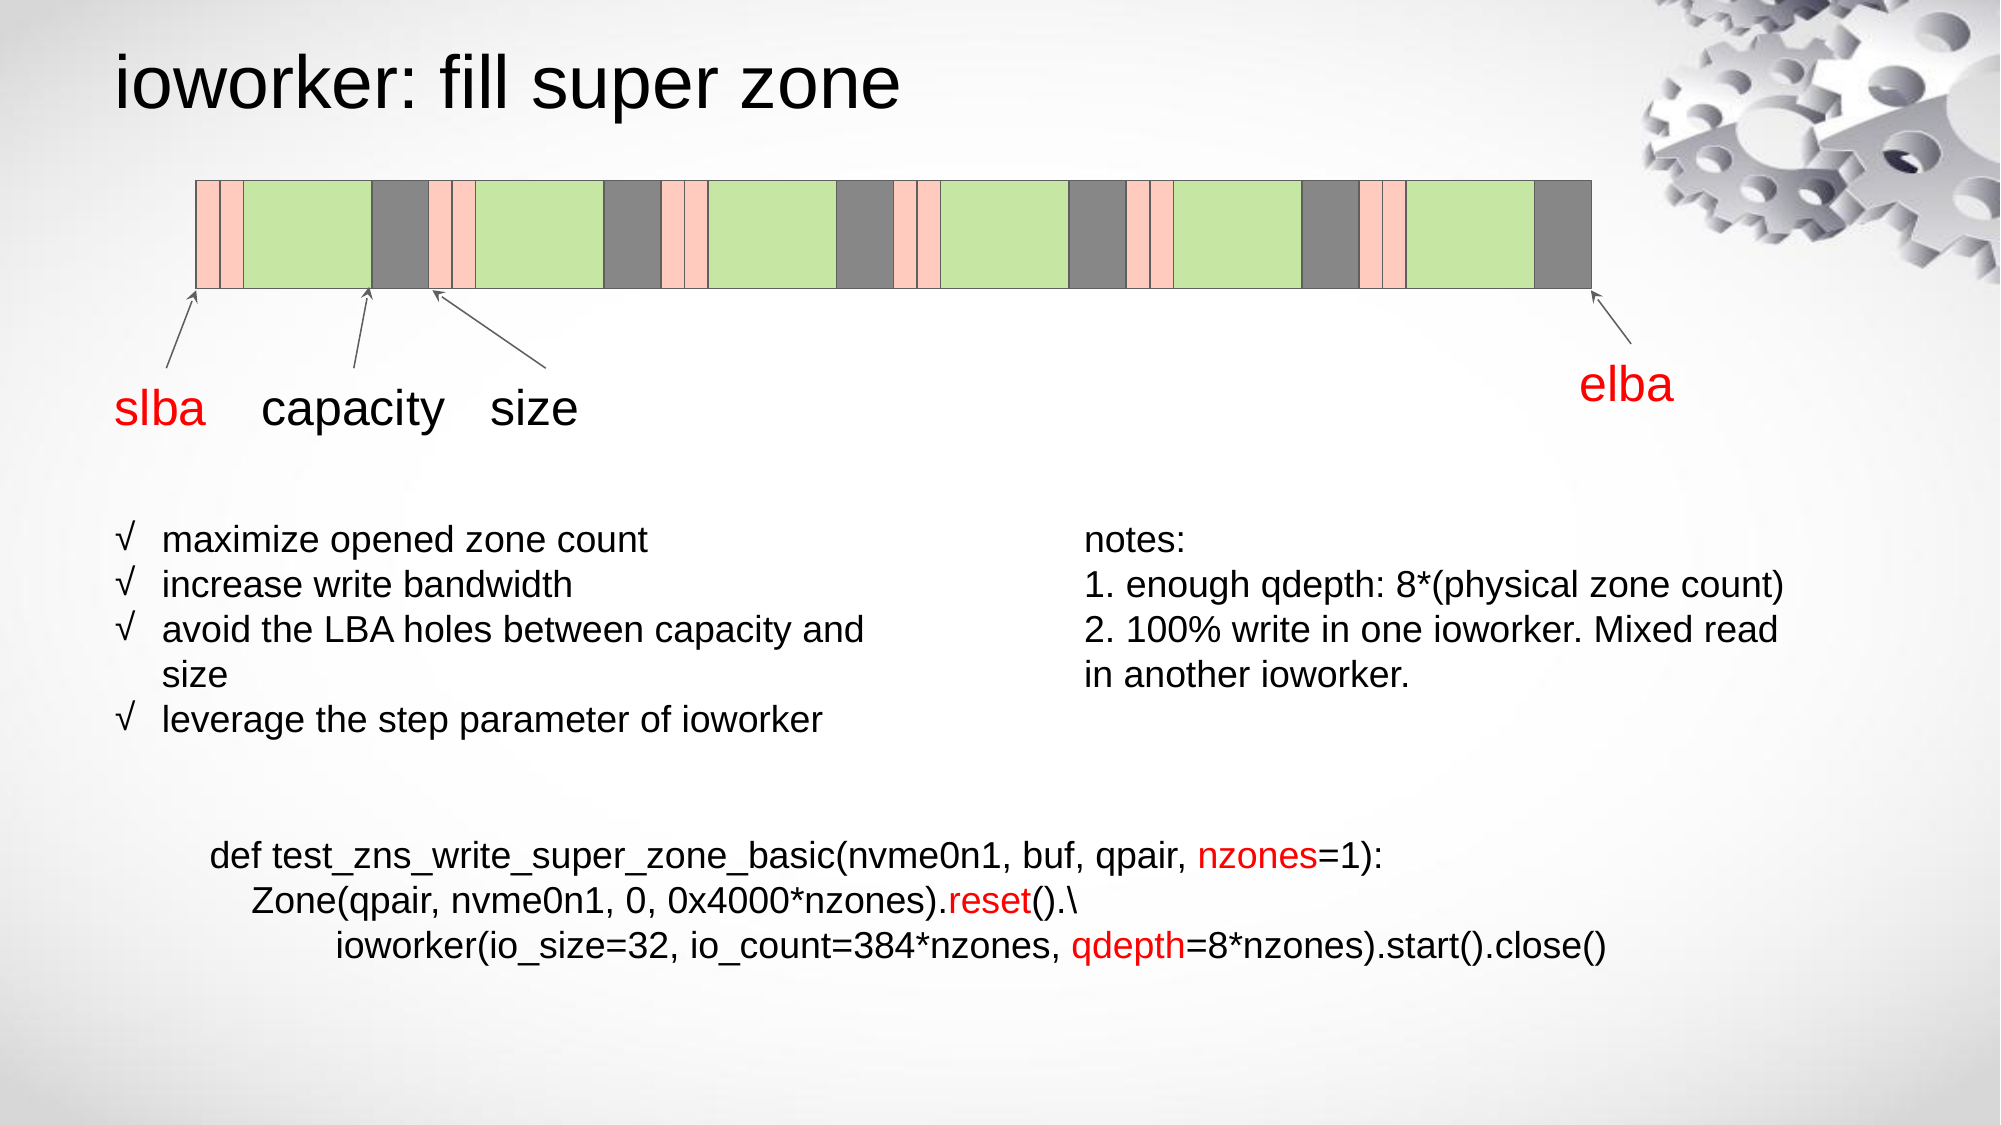

# ioworker: fill super zone

elba
slba
capacity
size
maximize opened zone count
increase write bandwidth
avoid the LBA holes between capacity and size
leverage the step parameter of ioworker
notes:
1. enough qdepth: 8*(physical zone count)
2. 100% write in one ioworker. Mixed read in another ioworker.
def test_zns_write_super_zone_basic(nvme0n1, buf, qpair, nzones=1):
    Zone(qpair, nvme0n1, 0, 0x4000*nzones).reset().\
            ioworker(io_size=32, io_count=384*nzones, qdepth=8*nzones).start().close()